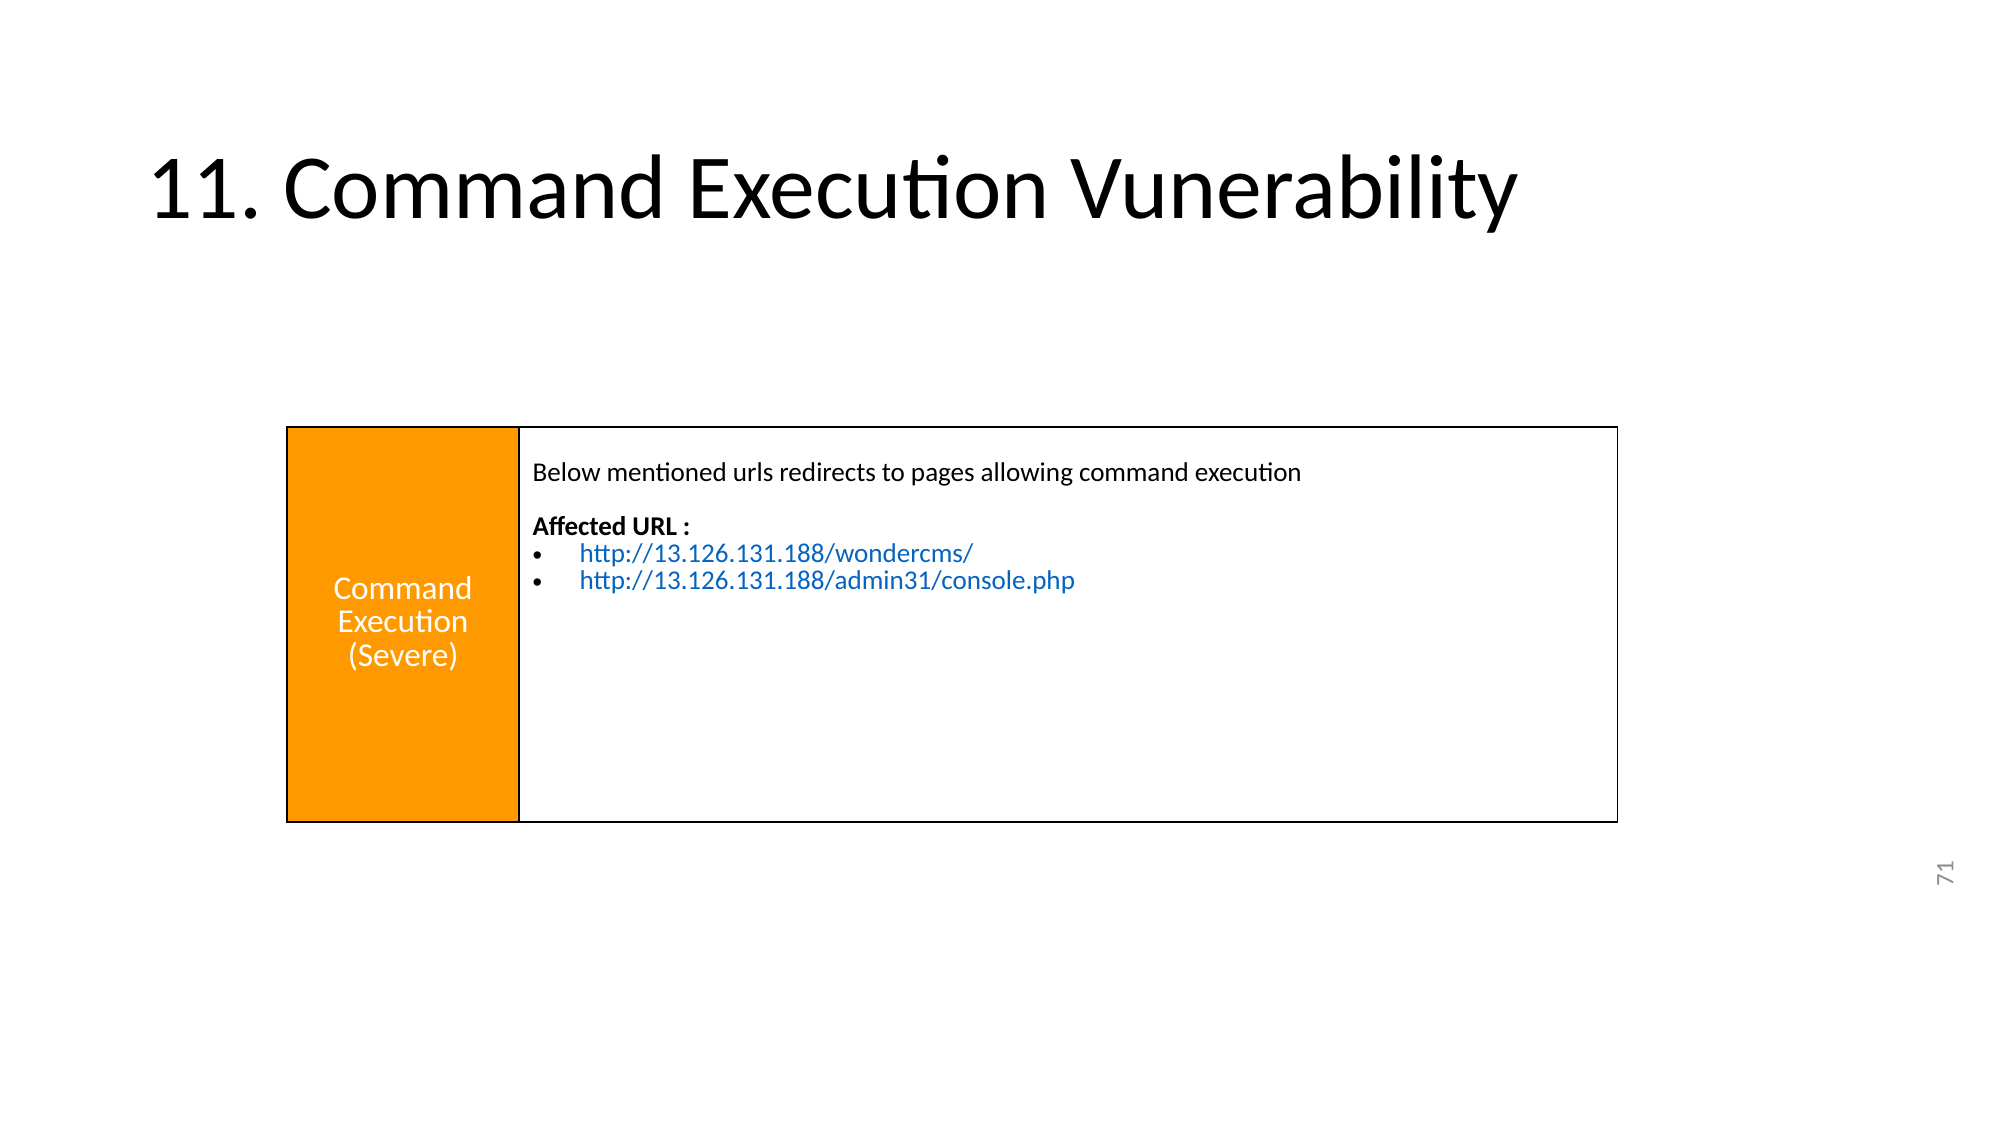

# 11. Command Execution Vunerability
|  |  |
| --- | --- |
| Command Execution (Severe) | Below mentioned urls redirects to pages allowing command execution Affected URL : http://13.126.131.188/wondercms/ http://13.126.131.188/admin31/console.php |
71